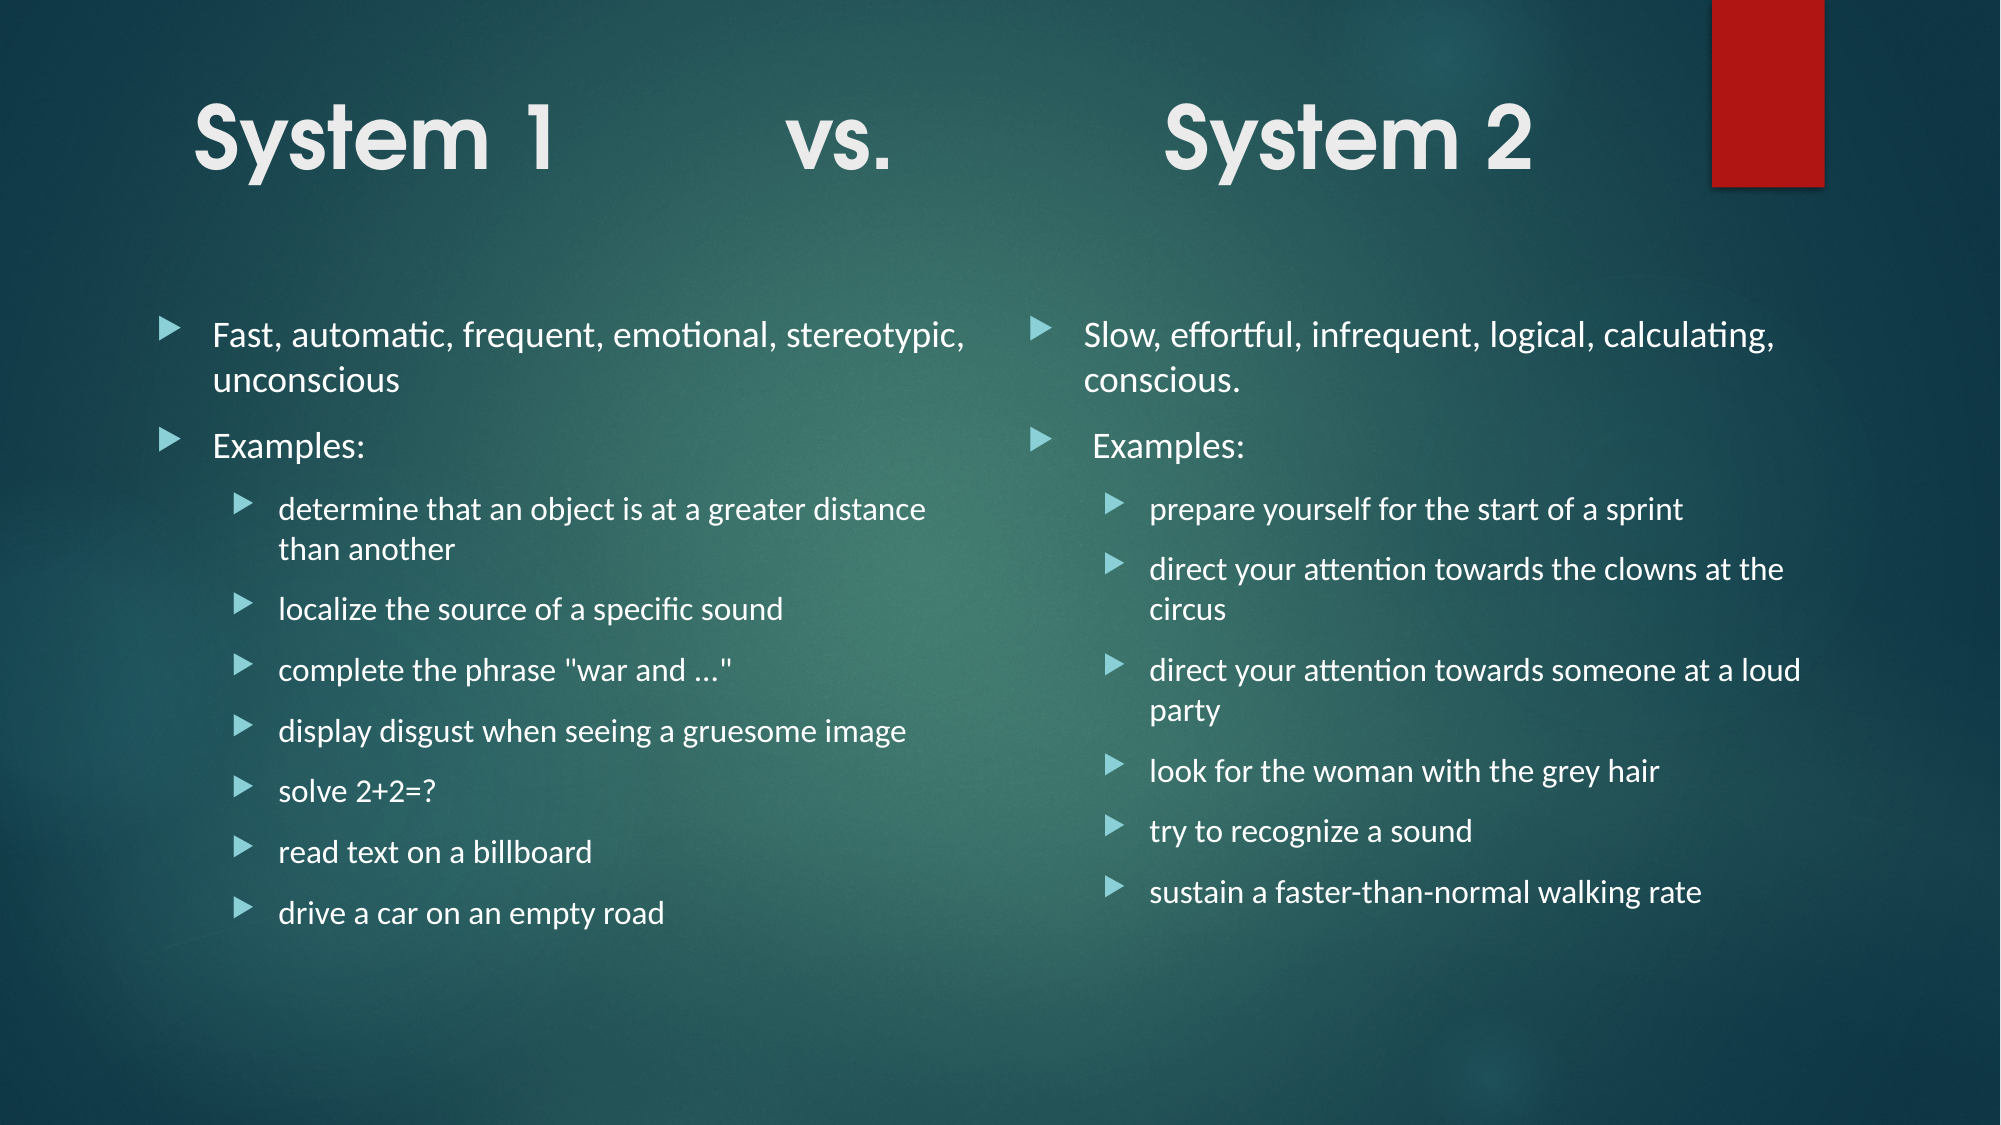

# System 1         vs.           System 2
Fast, automatic, frequent, emotional, stereotypic, unconscious
Examples:
determine that an object is at a greater distance than another
localize the source of a specific sound
complete the phrase "war and ..."
display disgust when seeing a gruesome image
solve 2+2=?
read text on a billboard
drive a car on an empty road
Slow, effortful, infrequent, logical, calculating, conscious.
 Examples:
prepare yourself for the start of a sprint
direct your attention towards the clowns at the circus
direct your attention towards someone at a loud party
look for the woman with the grey hair
try to recognize a sound
sustain a faster-than-normal walking rate